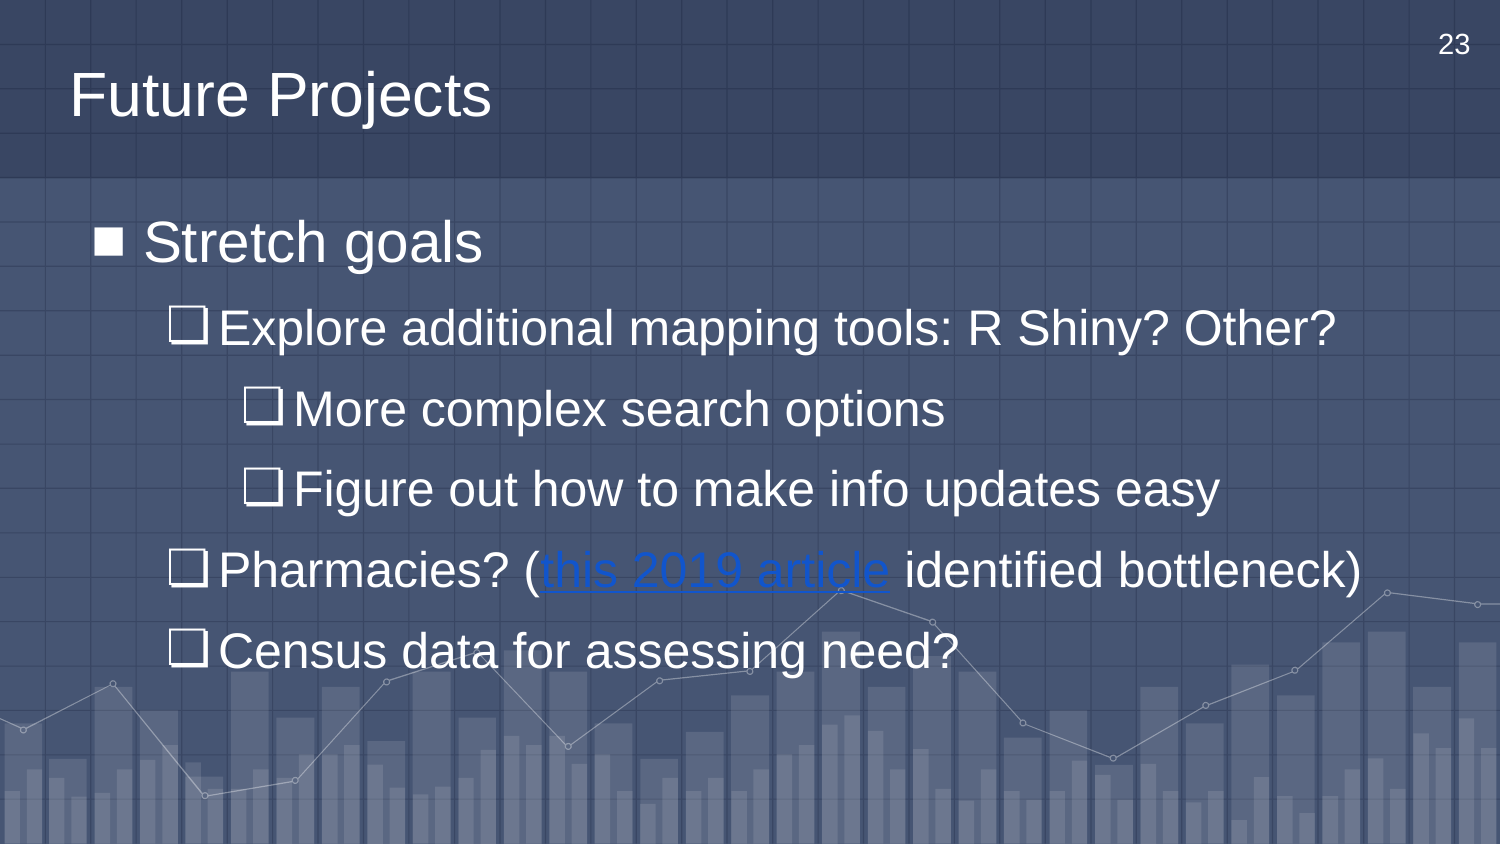

23
# Future Projects
Stretch goals
Explore additional mapping tools: R Shiny? Other?
More complex search options
Figure out how to make info updates easy
Pharmacies? (this 2019 article identified bottleneck)
Census data for assessing need?